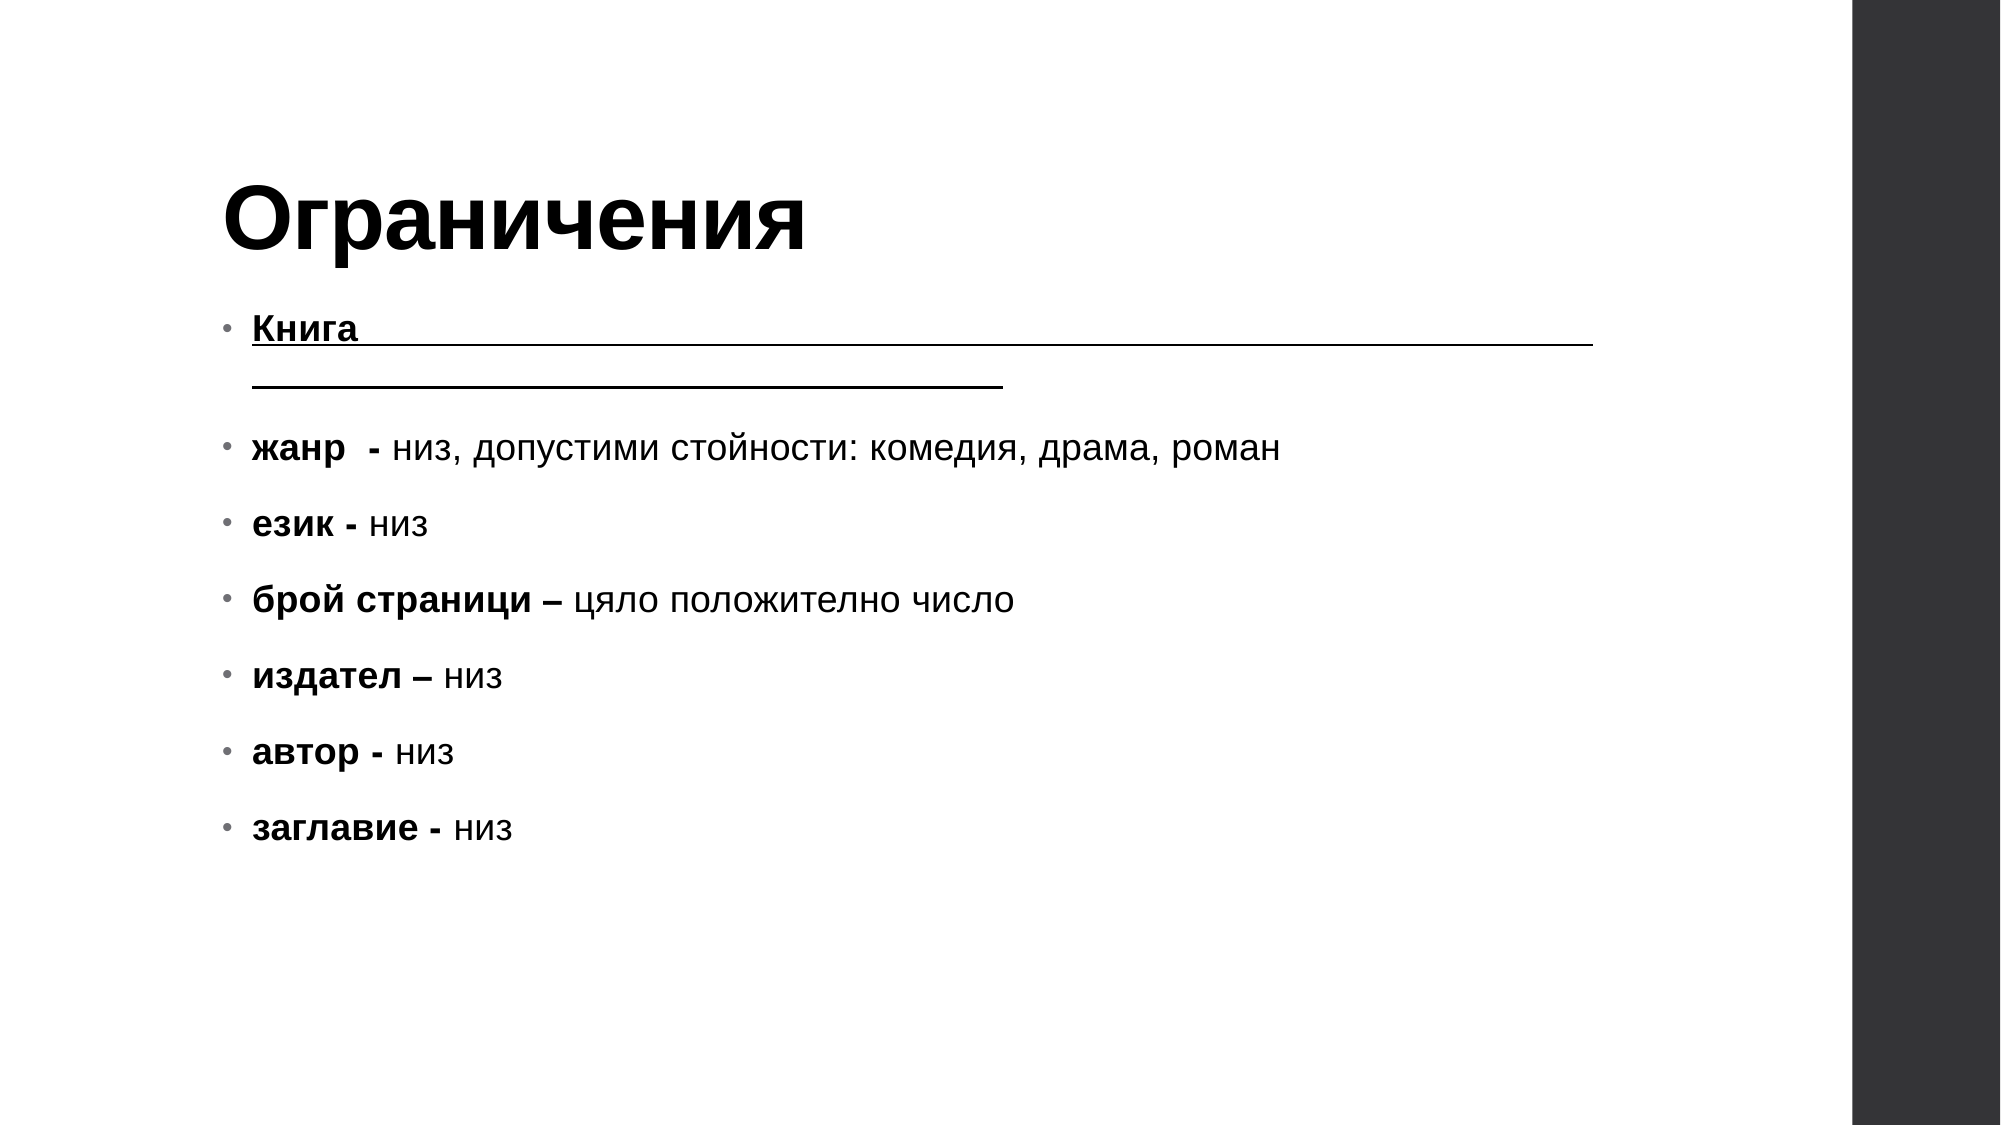

# Ограничения
Книга
жанр  - низ, допустими стойности: комедия, драма, роман
език - низ
брой страници – цяло положително число
издател – низ
автор - низ
заглавие - низ